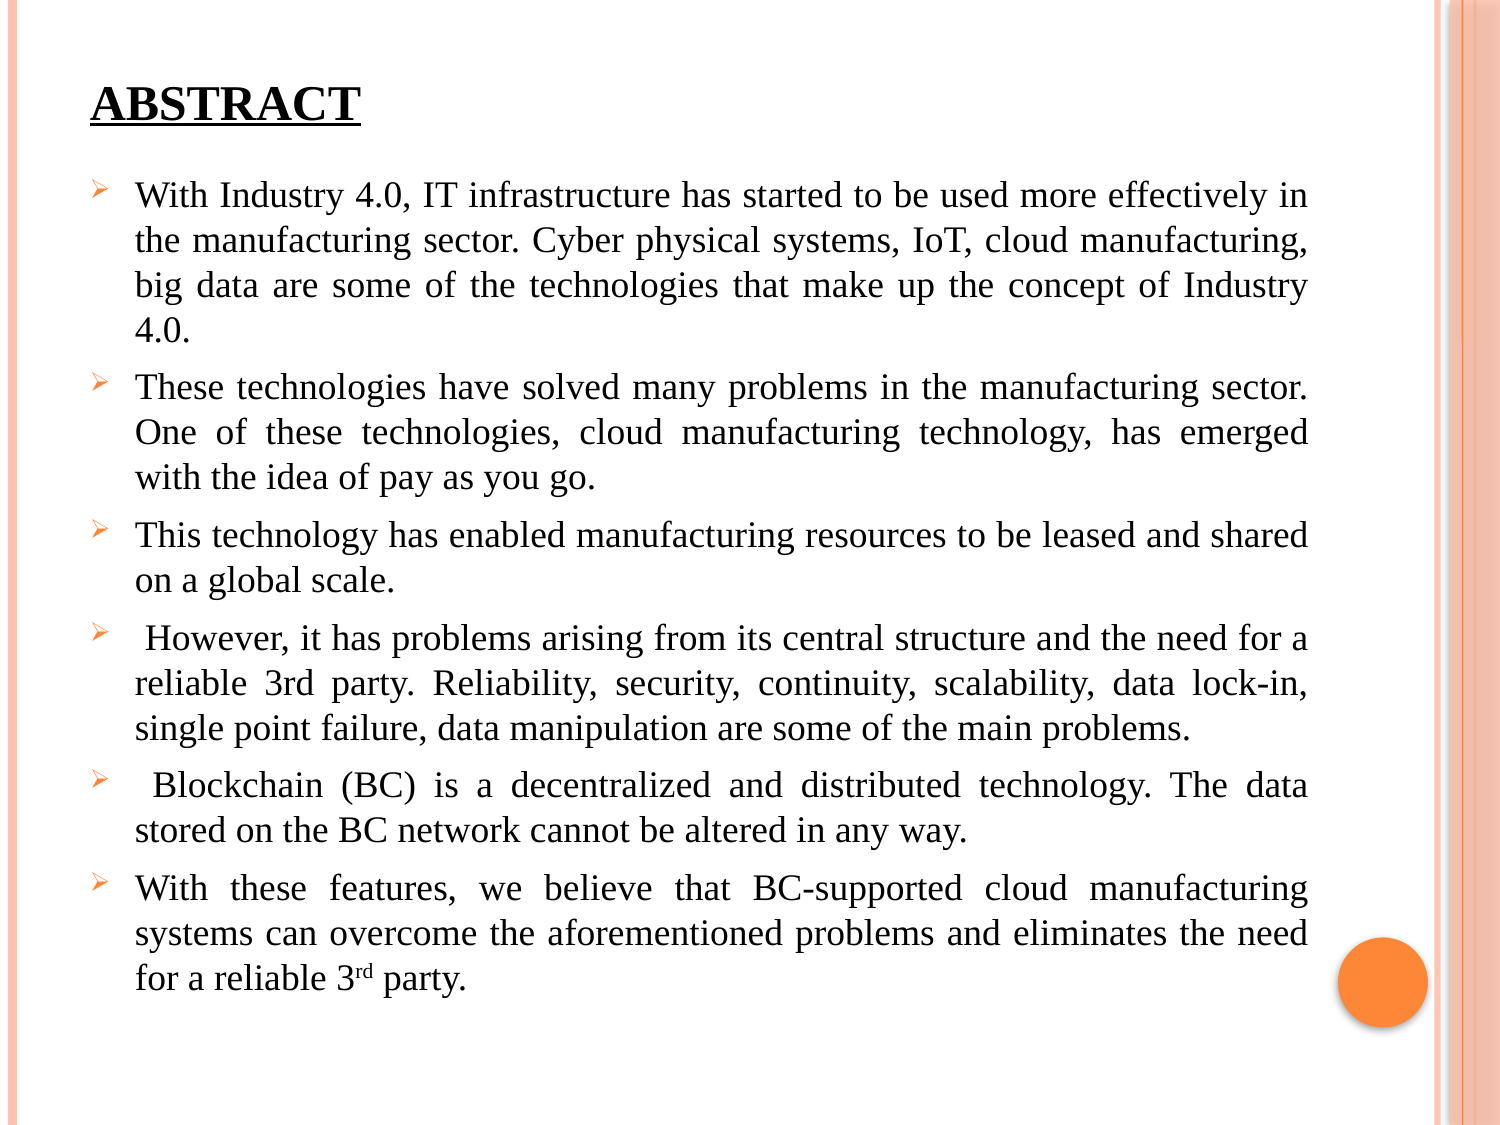

# ABSTRACT
With Industry 4.0, IT infrastructure has started to be used more effectively in the manufacturing sector. Cyber physical systems, IoT, cloud manufacturing, big data are some of the technologies that make up the concept of Industry 4.0.
These technologies have solved many problems in the manufacturing sector. One of these technologies, cloud manufacturing technology, has emerged with the idea of pay as you go.
This technology has enabled manufacturing resources to be leased and shared on a global scale.
 However, it has problems arising from its central structure and the need for a reliable 3rd party. Reliability, security, continuity, scalability, data lock-in, single point failure, data manipulation are some of the main problems.
 Blockchain (BC) is a decentralized and distributed technology. The data stored on the BC network cannot be altered in any way.
With these features, we believe that BC-supported cloud manufacturing systems can overcome the aforementioned problems and eliminates the need for a reliable 3rd party.